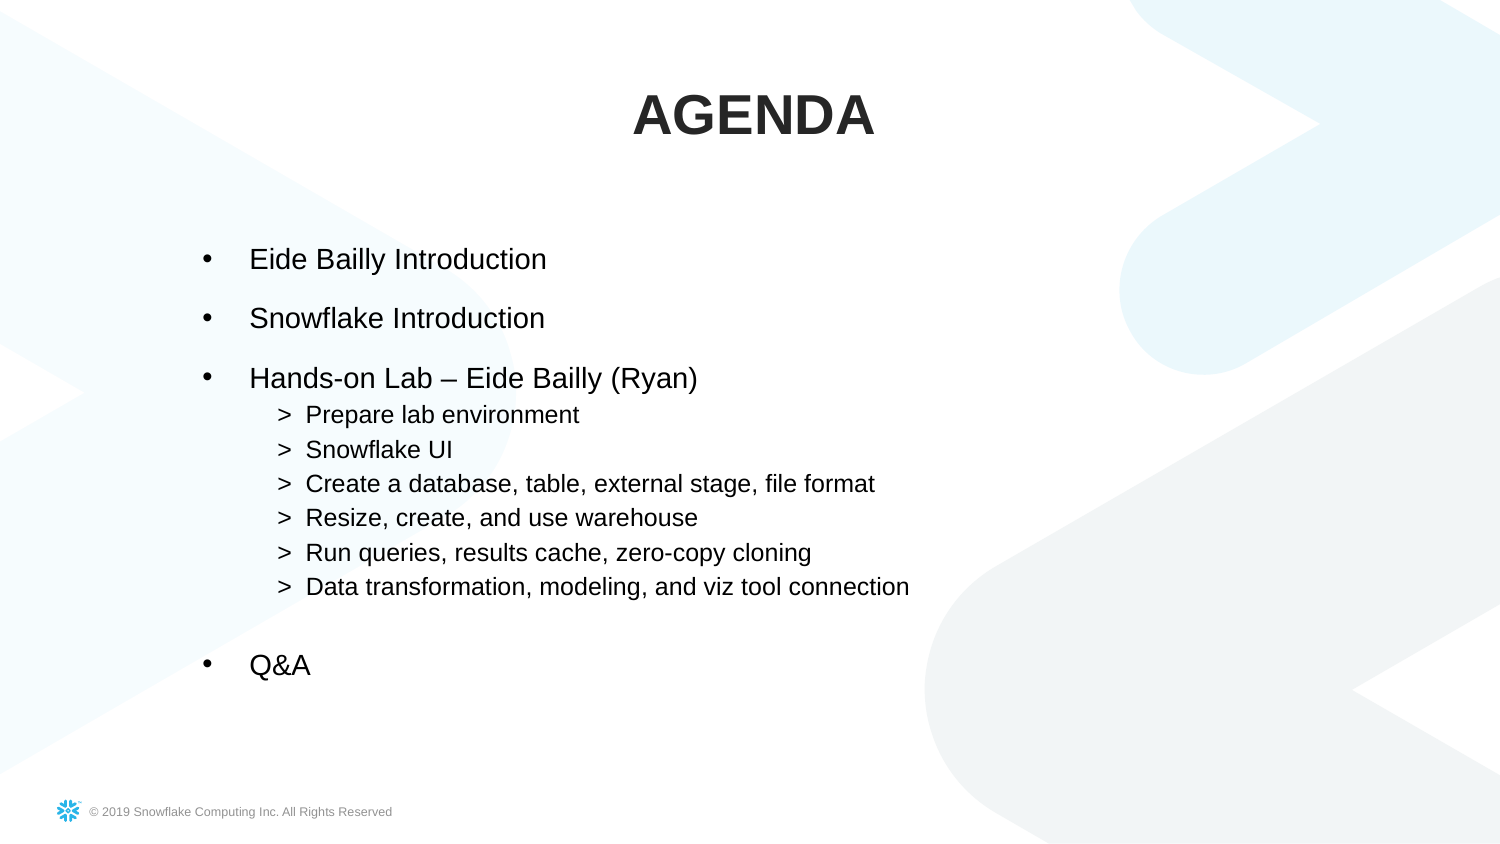

AGENDA
Eide Bailly Introduction
Snowflake Introduction
Hands-on Lab – Eide Bailly (Ryan)
>  Prepare lab environment
>  Snowflake UI
>  Create a database, table, external stage, file format
>  Resize, create, and use warehouse
>  Run queries, results cache, zero-copy cloning
>  Data transformation, modeling, and viz tool connection
Q&A